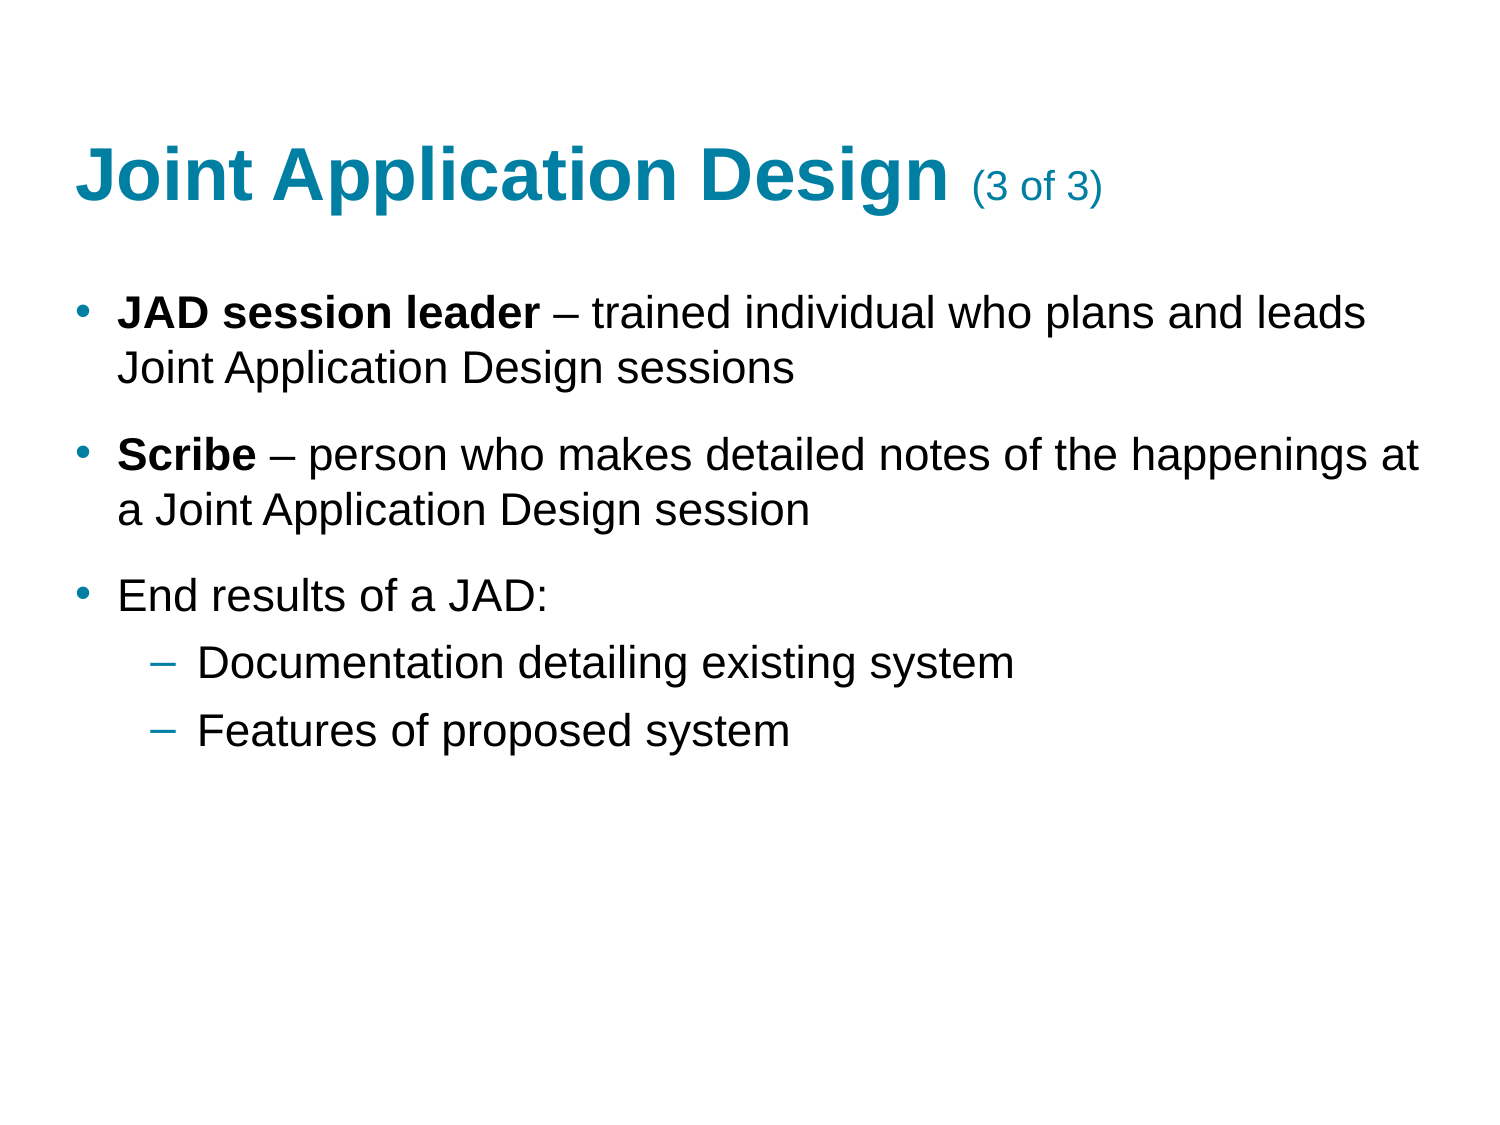

# Joint Application Design (3 of 3)
J A D session leader – trained individual who plans and leads Joint Application Design sessions
Scribe – person who makes detailed notes of the happenings at a Joint Application Design session
End results of a J A D:
Documentation detailing existing system
Features of proposed system